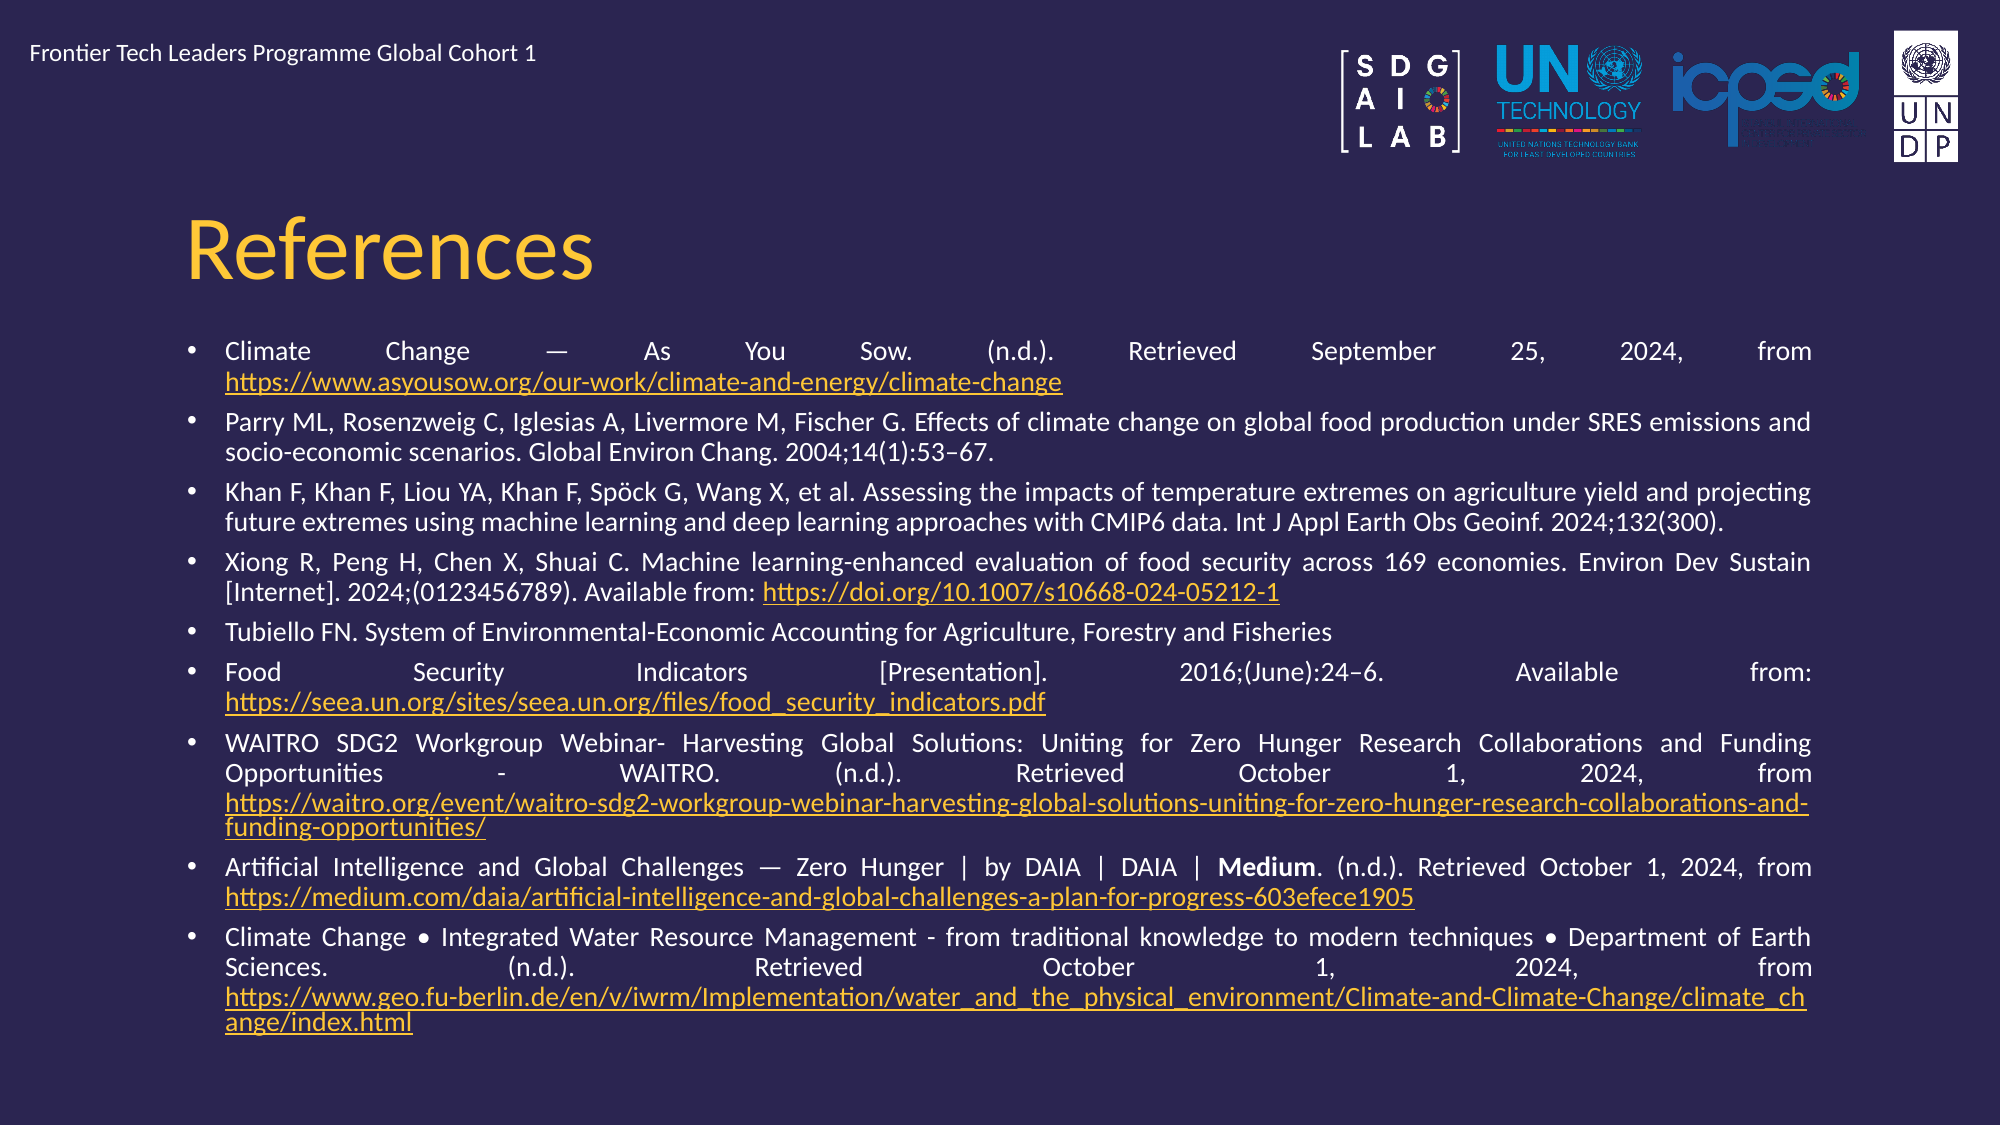

Frontier Tech Leaders Programme Global Cohort 1
# References
Climate Change — As You Sow. (n.d.). Retrieved September 25, 2024, from https://www.asyousow.org/our-work/climate-and-energy/climate-change
Parry ML, Rosenzweig C, Iglesias A, Livermore M, Fischer G. Effects of climate change on global food production under SRES emissions and socio-economic scenarios. Global Environ Chang. 2004;14(1):53–67.
Khan F, Khan F, Liou YA, Khan F, Spöck G, Wang X, et al. Assessing the impacts of temperature extremes on agriculture yield and projecting future extremes using machine learning and deep learning approaches with CMIP6 data. Int J Appl Earth Obs Geoinf. 2024;132(300).
Xiong R, Peng H, Chen X, Shuai C. Machine learning-enhanced evaluation of food security across 169 economies. Environ Dev Sustain [Internet]. 2024;(0123456789). Available from: https://doi.org/10.1007/s10668-024-05212-1
Tubiello FN. System of Environmental-Economic Accounting for Agriculture, Forestry and Fisheries
Food Security Indicators [Presentation]. 2016;(June):24–6. Available from: https://seea.un.org/sites/seea.un.org/files/food_security_indicators.pdf
WAITRO SDG2 Workgroup Webinar- Harvesting Global Solutions: Uniting for Zero Hunger Research Collaborations and Funding Opportunities - WAITRO. (n.d.). Retrieved October 1, 2024, from https://waitro.org/event/waitro-sdg2-workgroup-webinar-harvesting-global-solutions-uniting-for-zero-hunger-research-collaborations-and-funding-opportunities/
Artificial Intelligence and Global Challenges — Zero Hunger | by DAIA | DAIA | Medium. (n.d.). Retrieved October 1, 2024, from https://medium.com/daia/artificial-intelligence-and-global-challenges-a-plan-for-progress-603efece1905
Climate Change • Integrated Water Resource Management - from traditional knowledge to modern techniques • Department of Earth Sciences. (n.d.). Retrieved October 1, 2024, from https://www.geo.fu-berlin.de/en/v/iwrm/Implementation/water_and_the_physical_environment/Climate-and-Climate-Change/climate_change/index.html